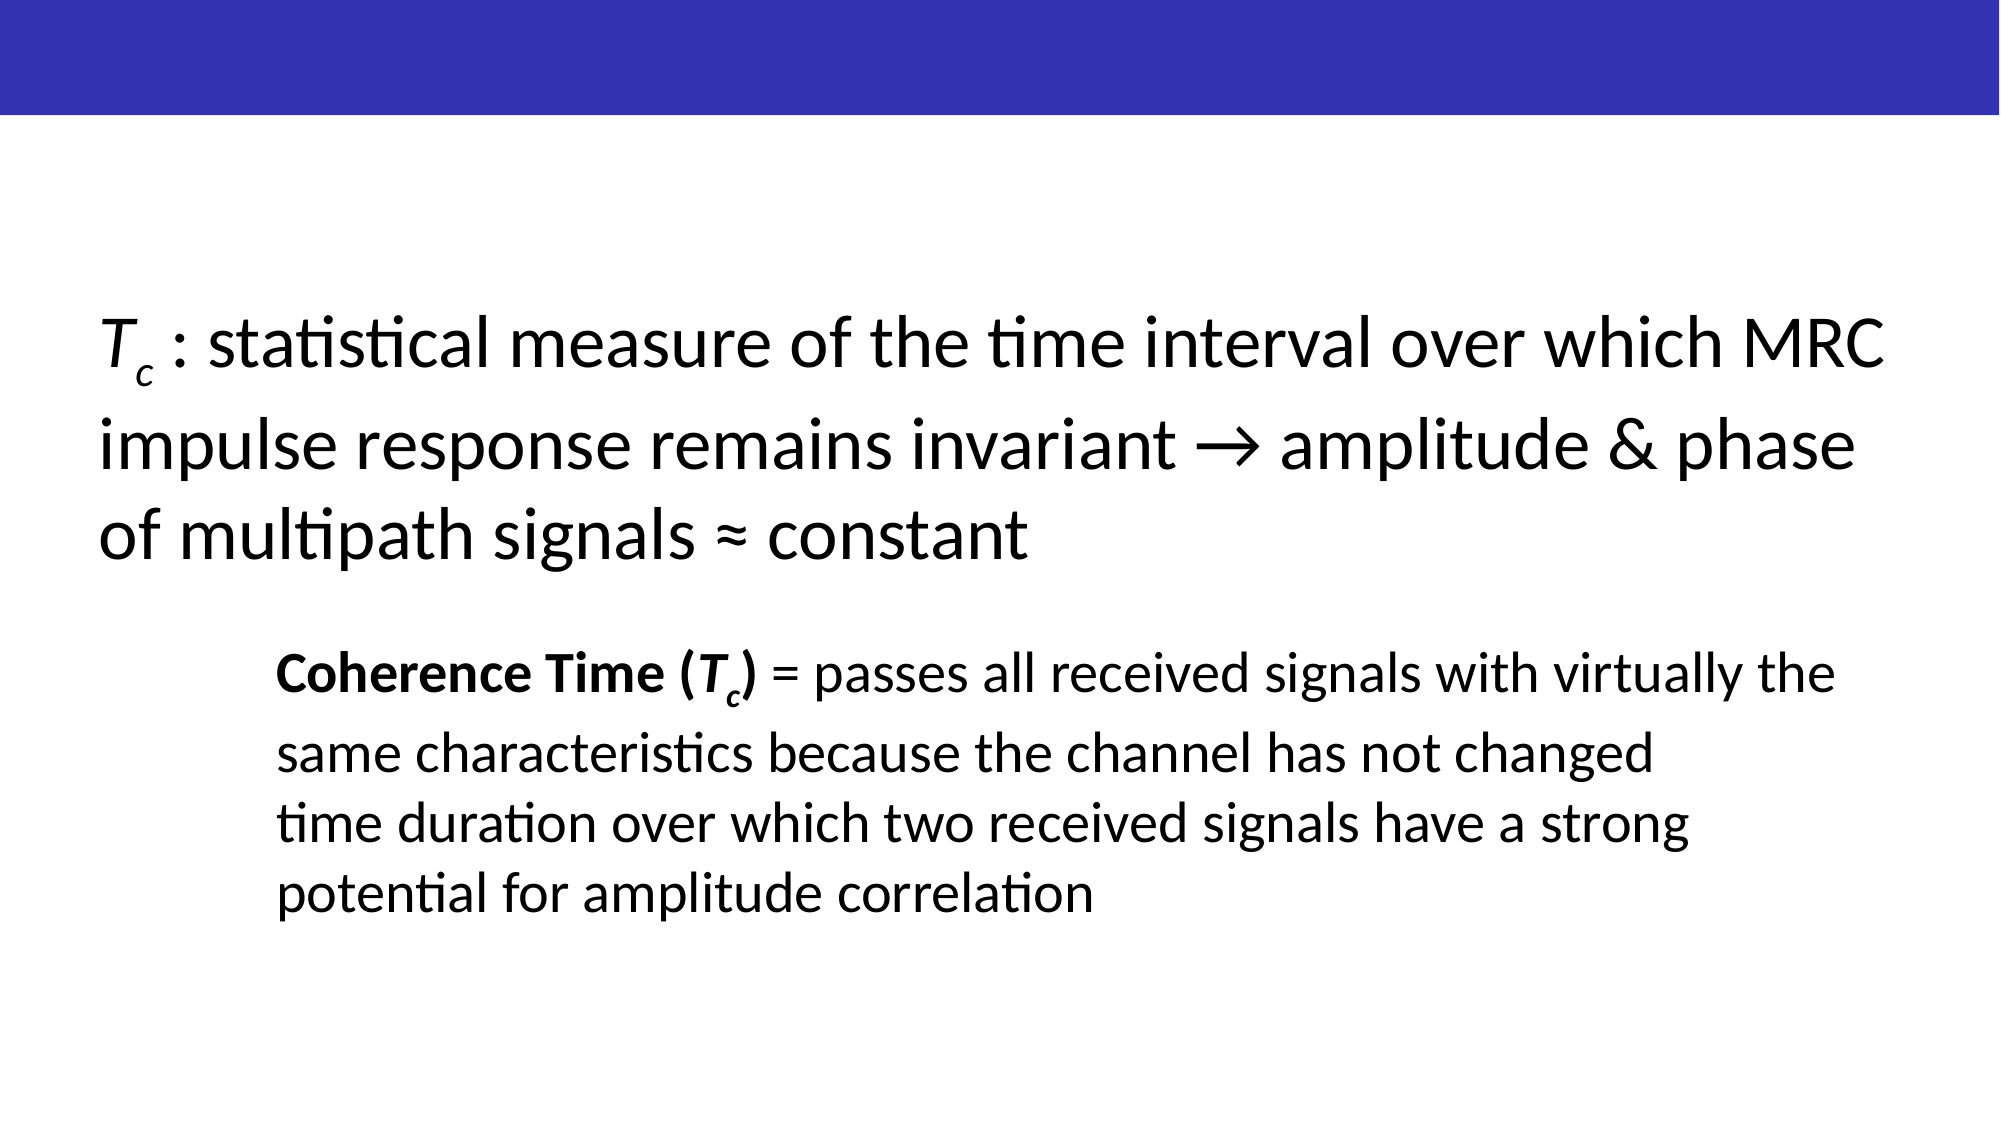

#

Tc : statistical measure of the time interval over which MRC impulse response remains invariant → amplitude & phase of multipath signals ≈ constant

Coherence Time (Tc) = passes all received signals with virtually the same characteristics because the channel has not changed
time duration over which two received signals have a strong potential for amplitude correlation